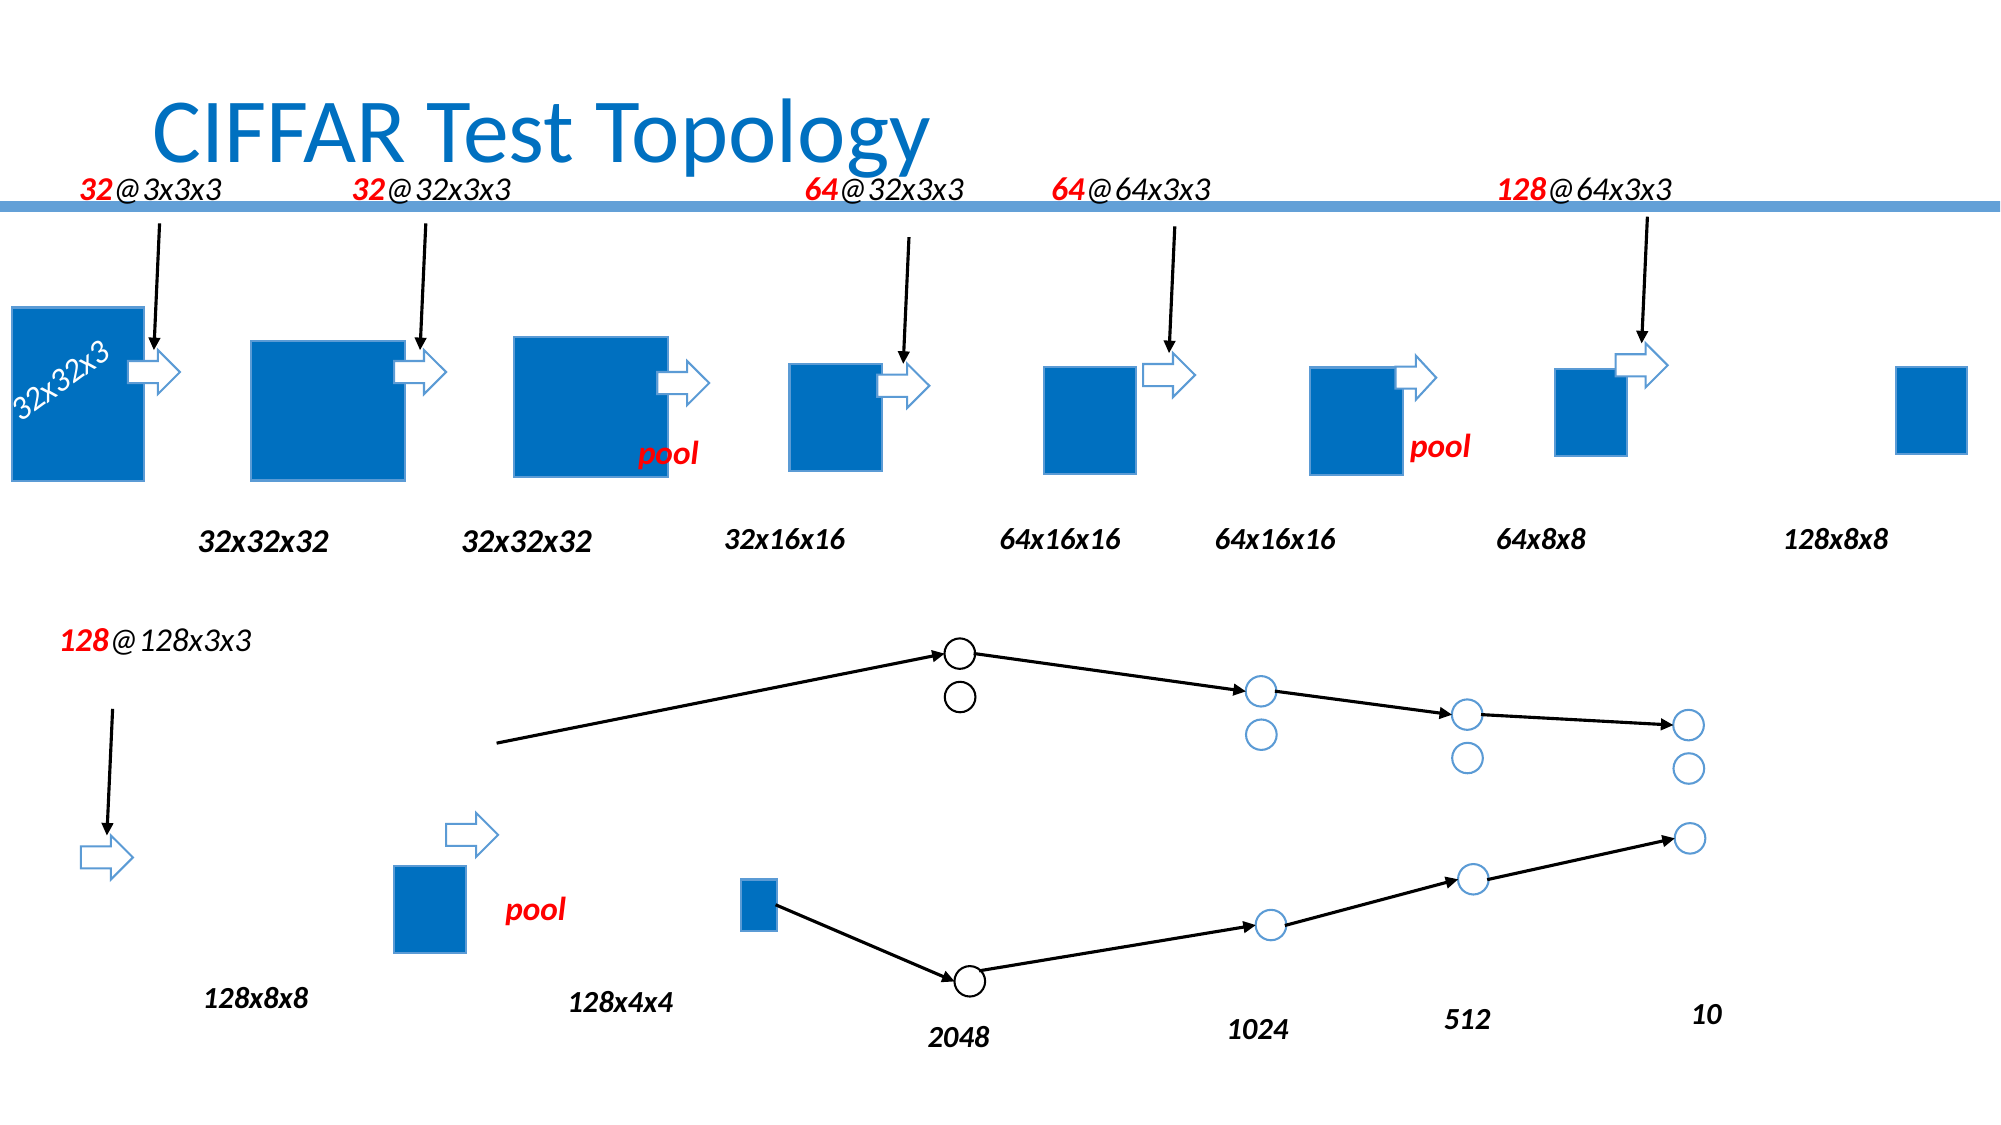

# CIFFAR Test Topology
32@3x3x3
32@32x3x3
64@32x3x3
64@64x3x3
128@64x3x3

32x32x3

pool
pool
32x32x32
32x32x32
32x16x16
64x16x16
64x16x16
64x8x8
128x8x8
128@128x3x3

pool

128x8x8
128x4x4
10
512
1024
2048